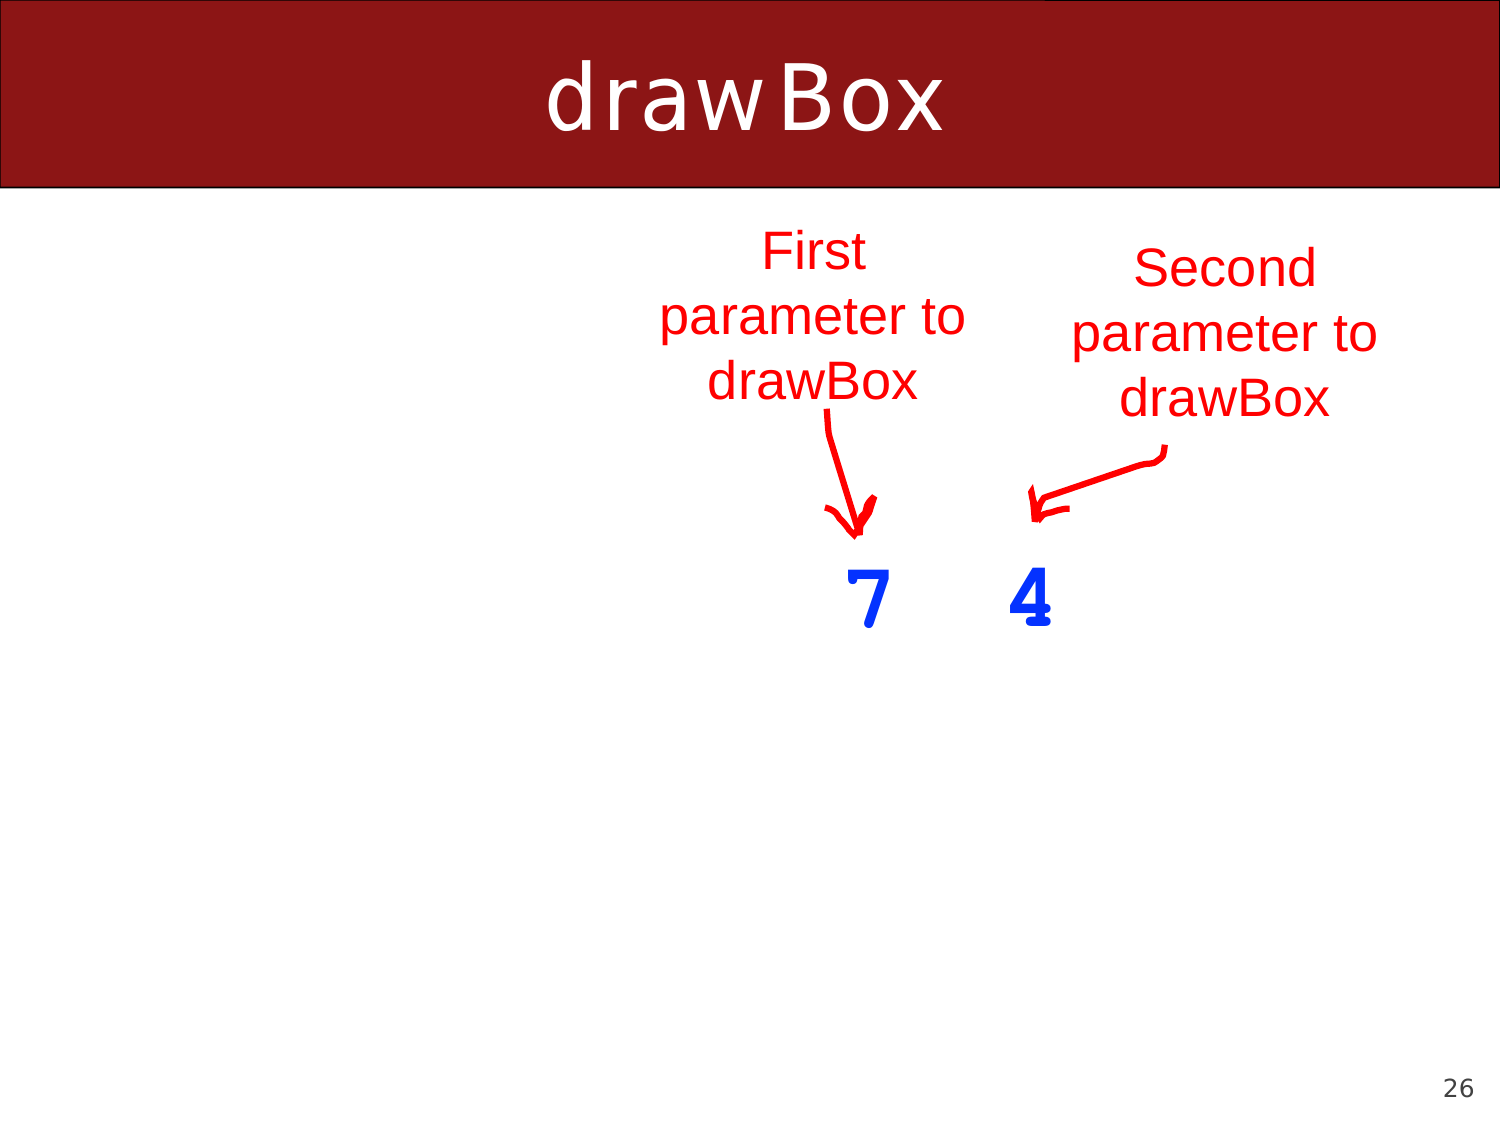

# drawBox
First parameter to drawBox
Second parameter to drawBox

4
7